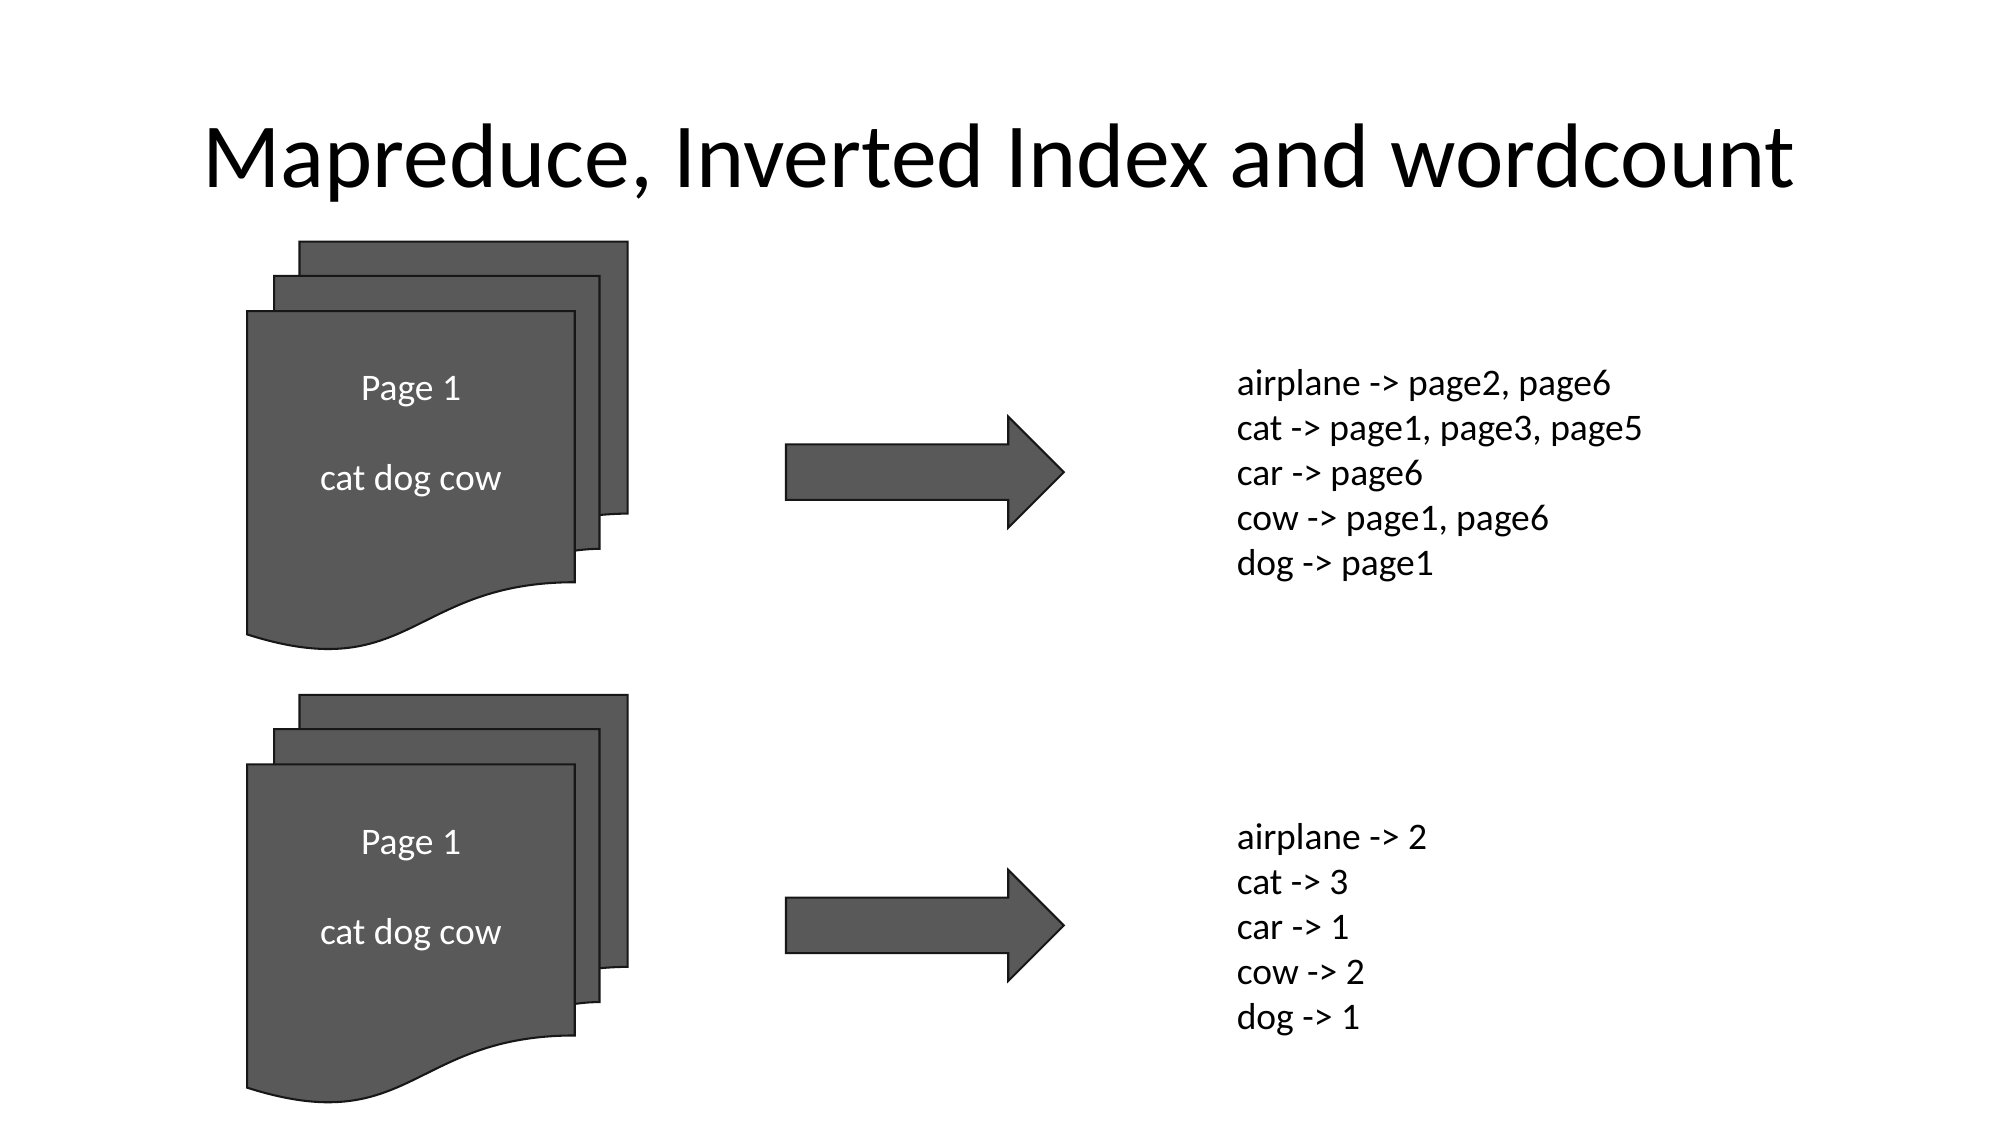

# Mapreduce, Inverted Index and wordcount

Page 1

cat dog cow
airplane -> page2, page6
cat -> page1, page3, page5
car -> page6
cow -> page1, page6
dog -> page1

Page 1

cat dog cow
airplane -> 2
cat -> 3
car -> 1
cow -> 2
dog -> 1